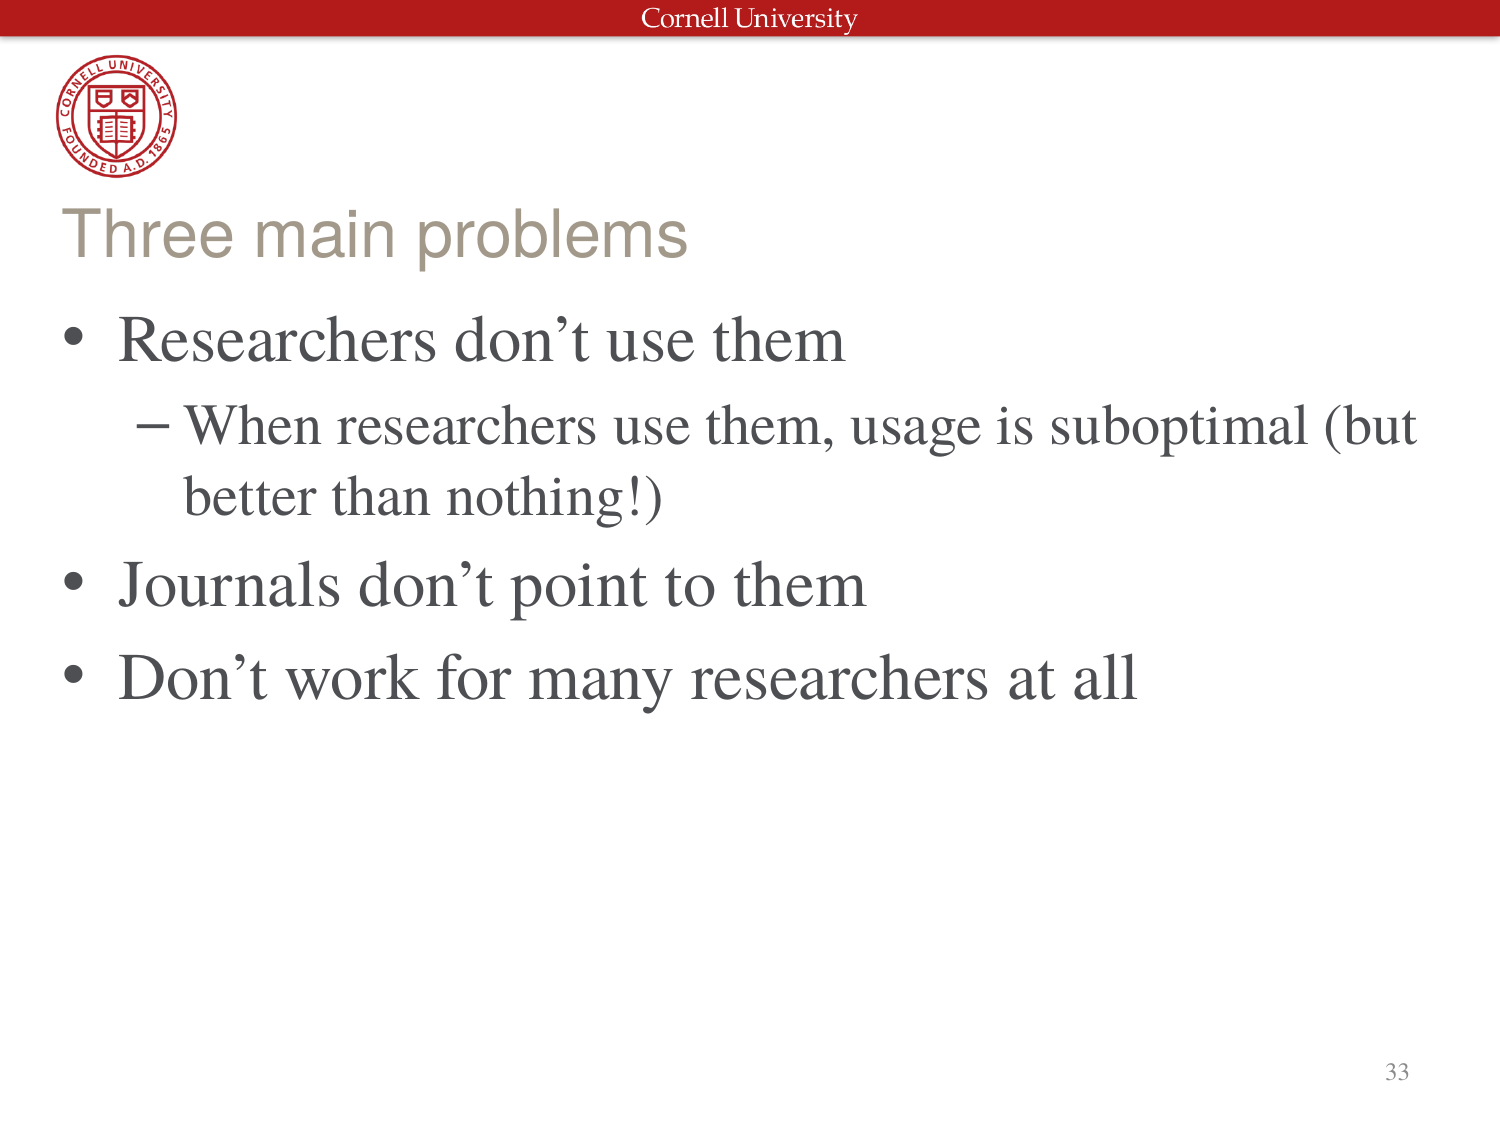

# Three main problems
Researchers don’t use them
When researchers use them, usage is suboptimal (but better than nothing!)
Journals don’t point to them
Don’t work for many researchers at all
33